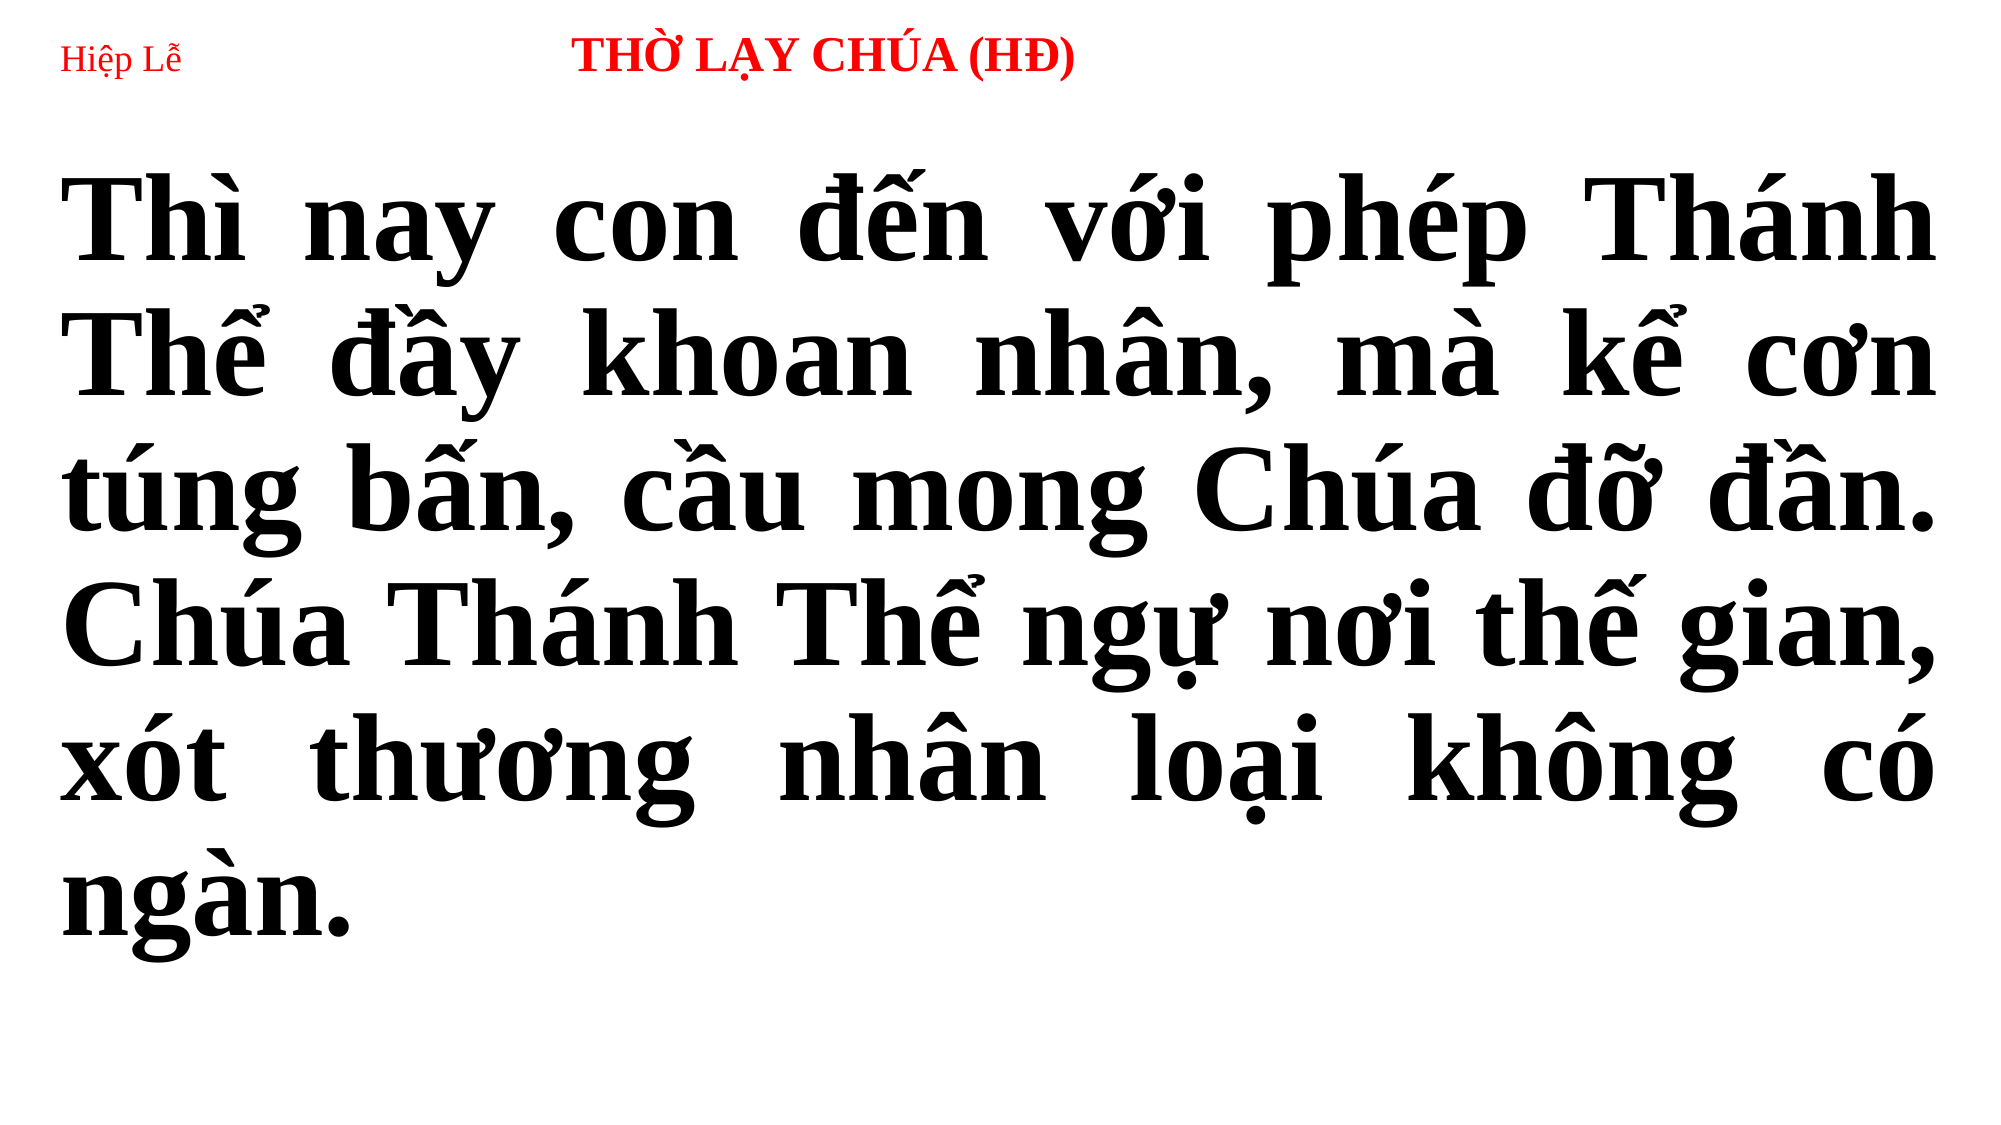

# Hiệp Lễ                                         THỜ LẠY CHÚA (HĐ)
Thì nay con đến với phép Thánh Thể đầy khoan nhân, mà kể cơn túng bấn, cầu mong Chúa đỡ đần. Chúa Thánh Thể ngự nơi thế gian, xót thương nhân loại không có ngàn.